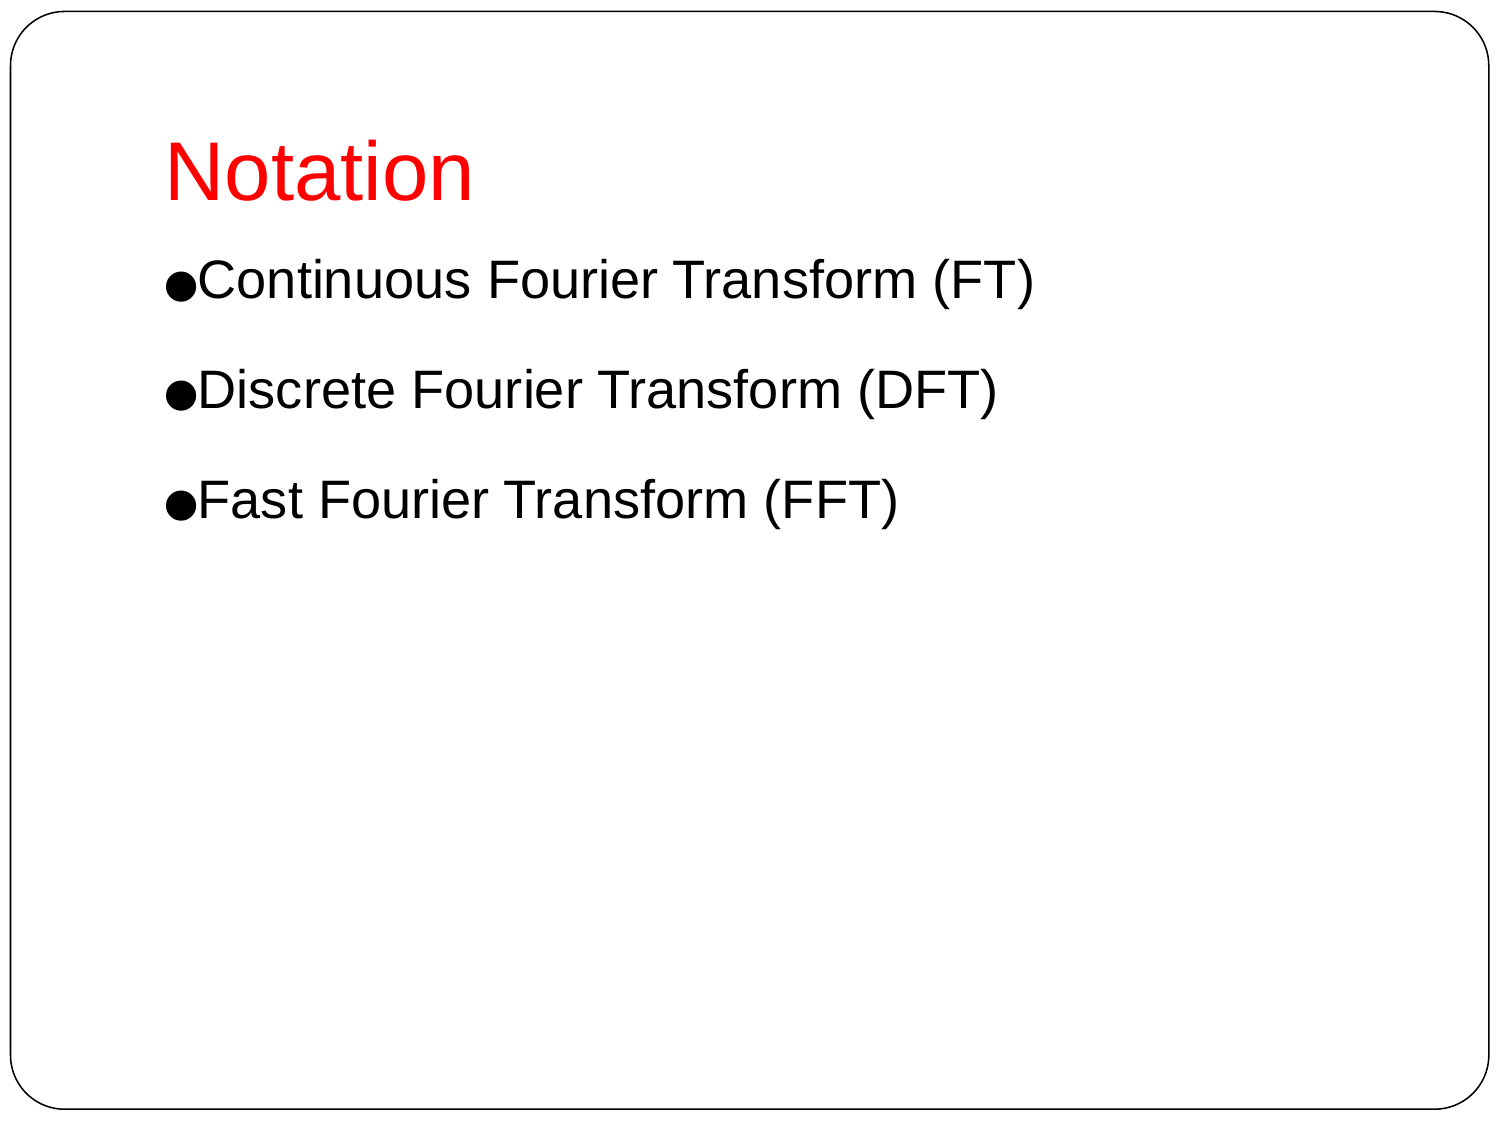

Notation
Continuous Fourier Transform (FT)

Discrete Fourier Transform (DFT)

Fast Fourier Transform (FFT)